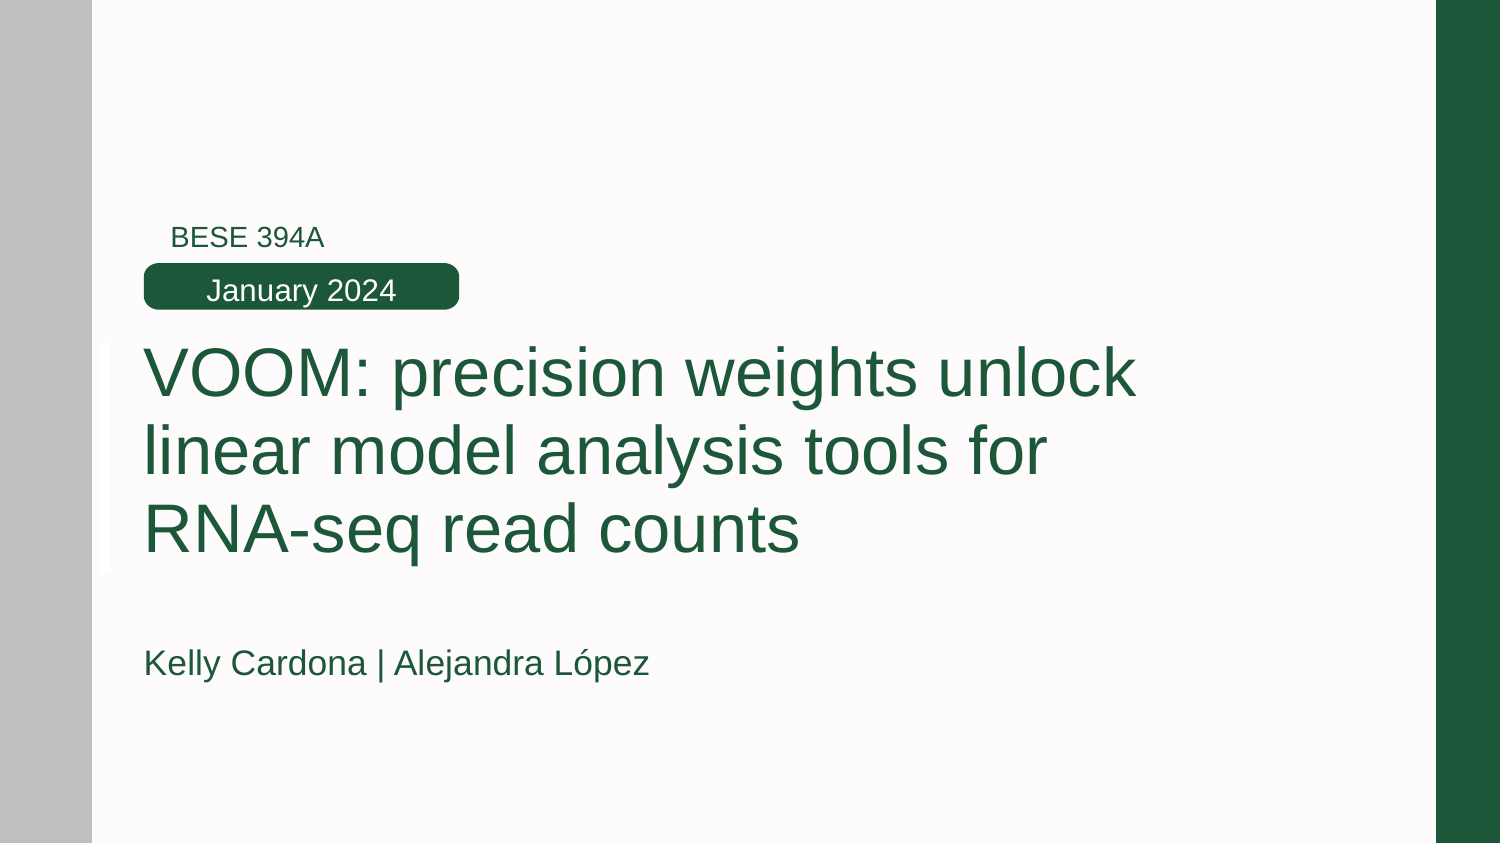

BESE 394A

January 2024
VOOM: precision weights unlock linear model analysis tools for RNA-seq read counts

Kelly Cardona | Alejandra López